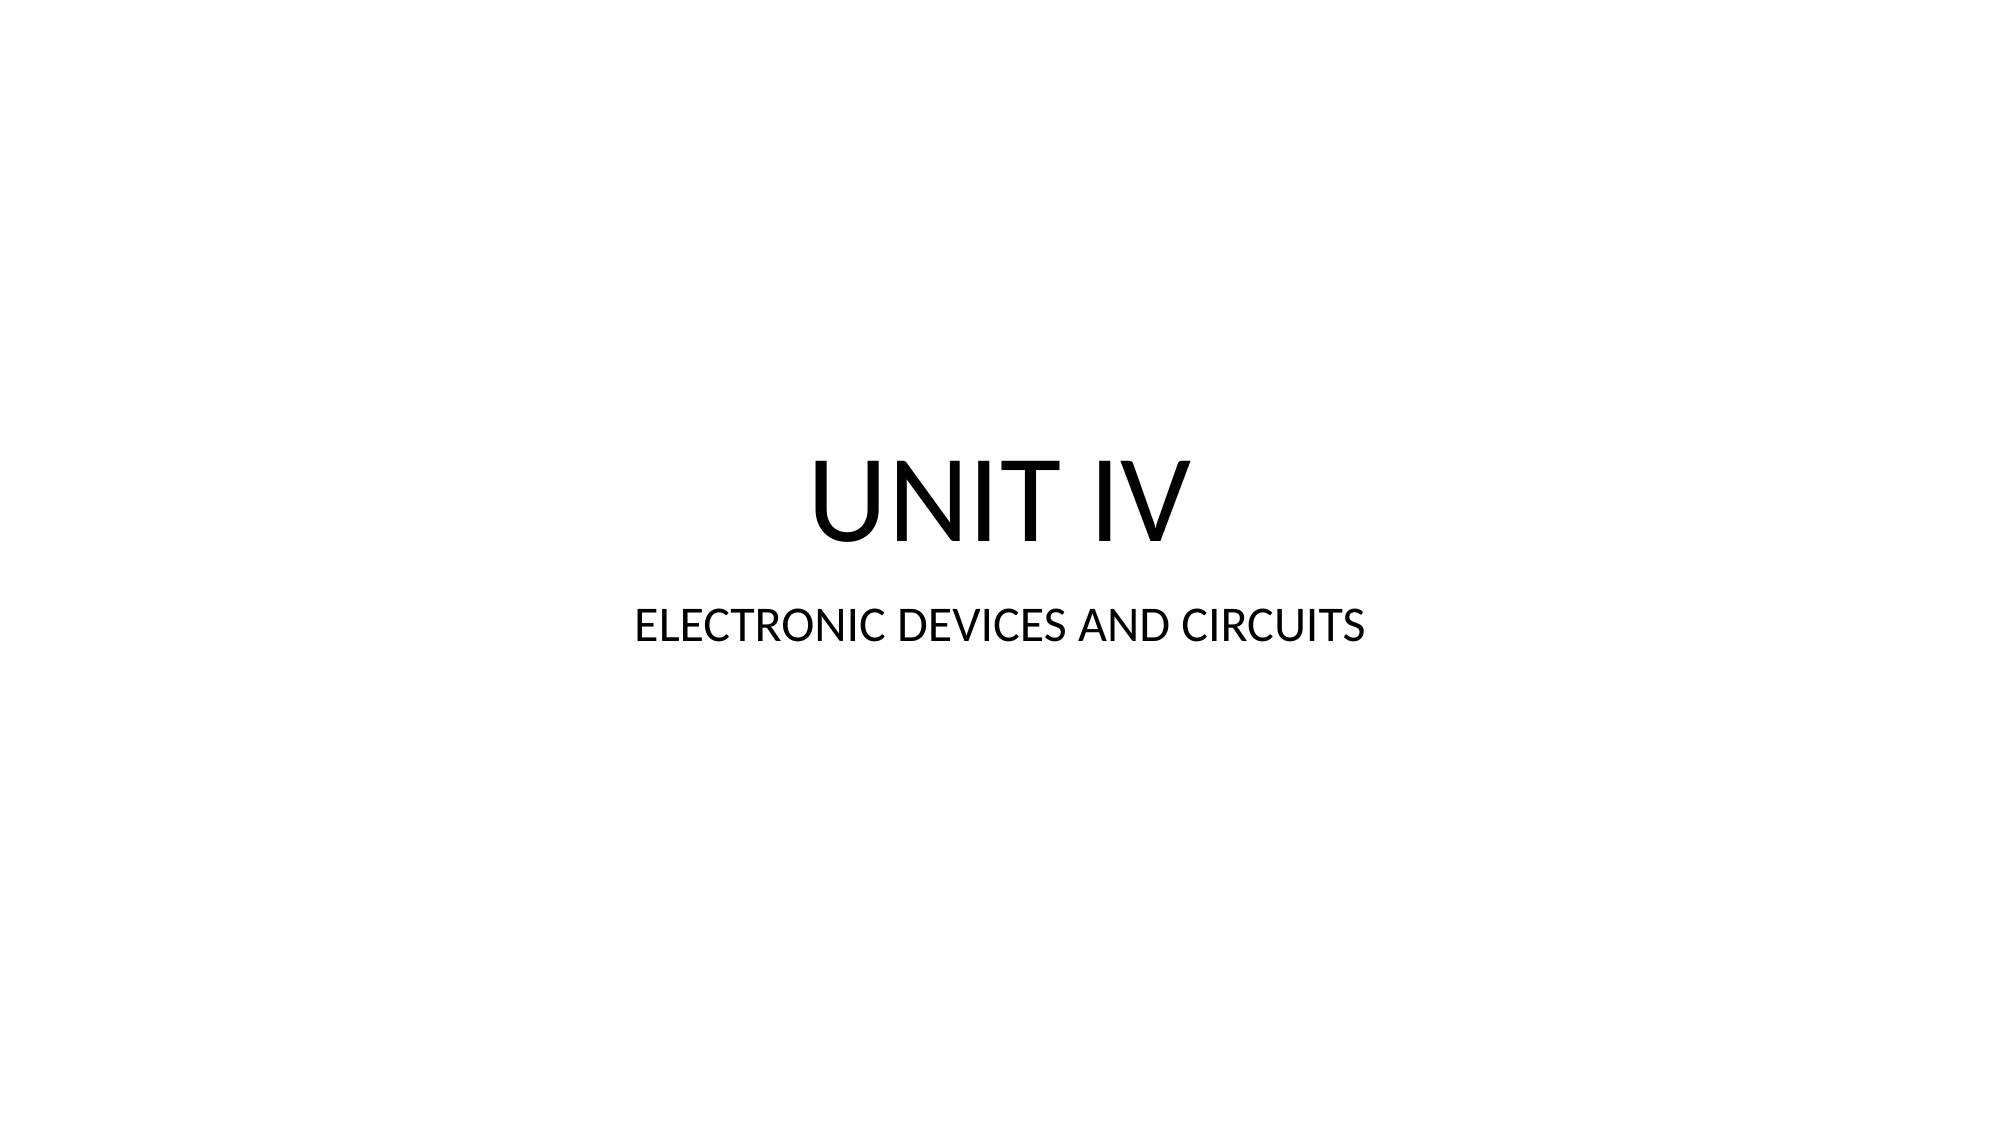

# UNIT IV
ELECTRONIC DEVICES AND CIRCUITS